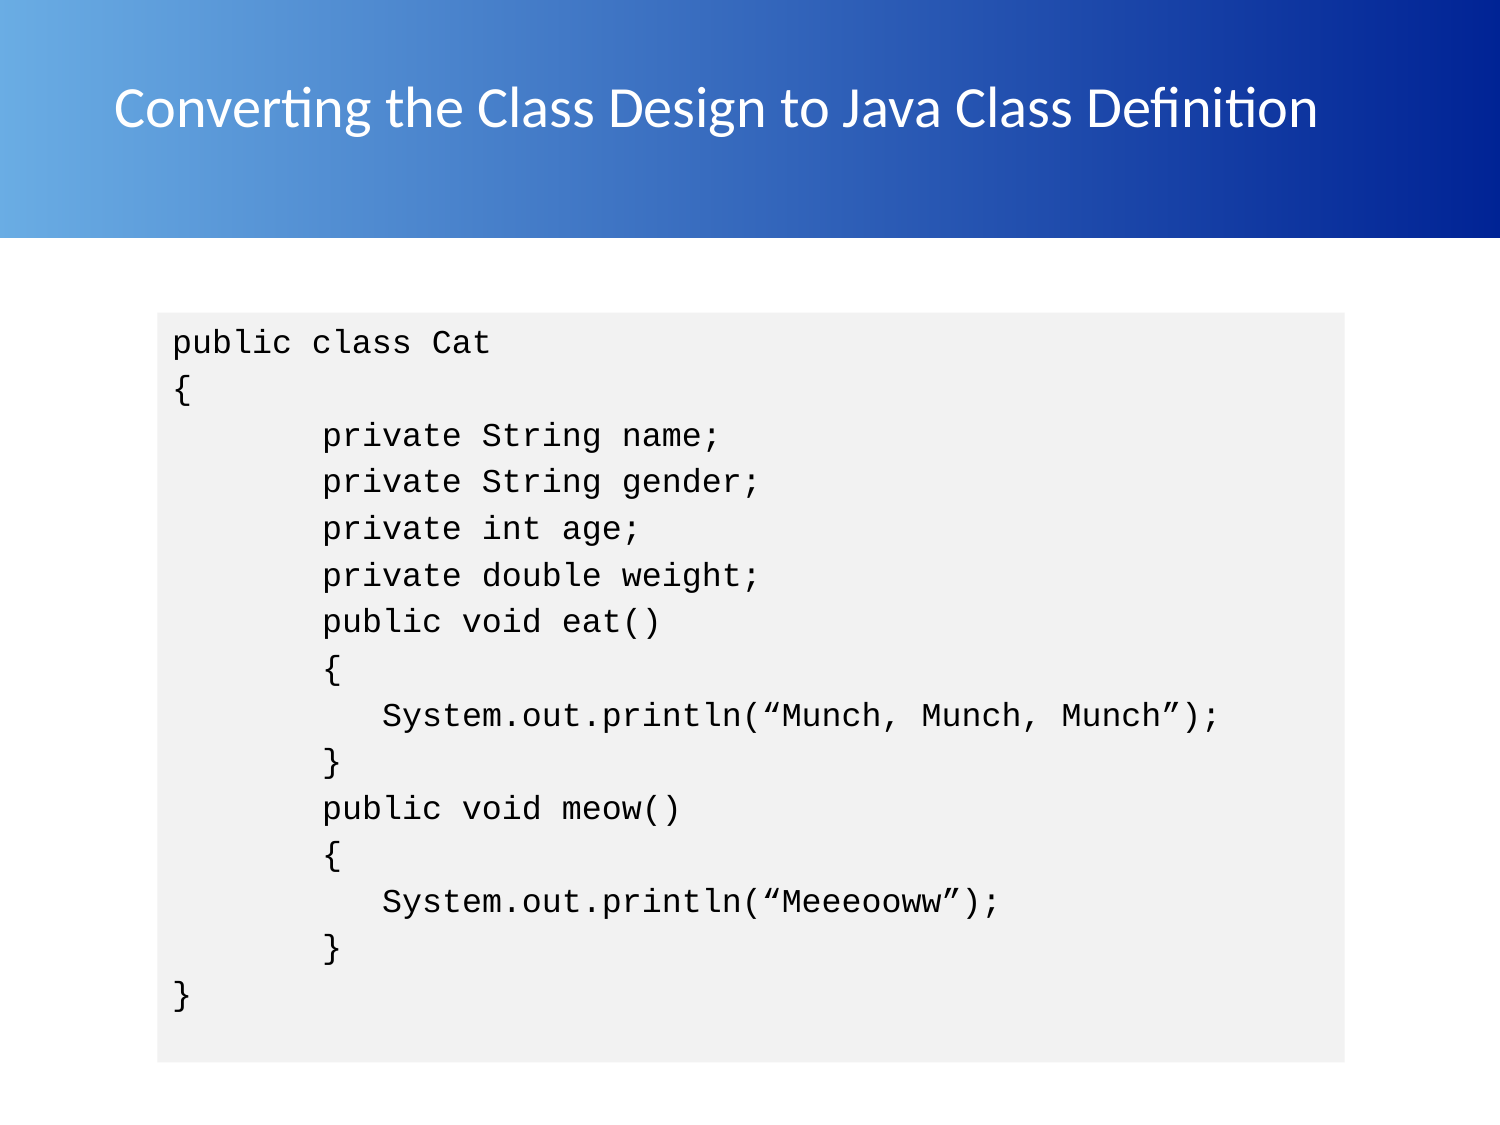

# Converting the Class Design to Java Class Definition

public class Cat
{
	private String name;
	private String gender;
	private int age;
	private double weight;
	public void eat()
	{
	   System.out.println(“Munch, Munch, Munch”);
	}
	public void meow()
	{
	   System.out.println(“Meeeooww”);
	}
}